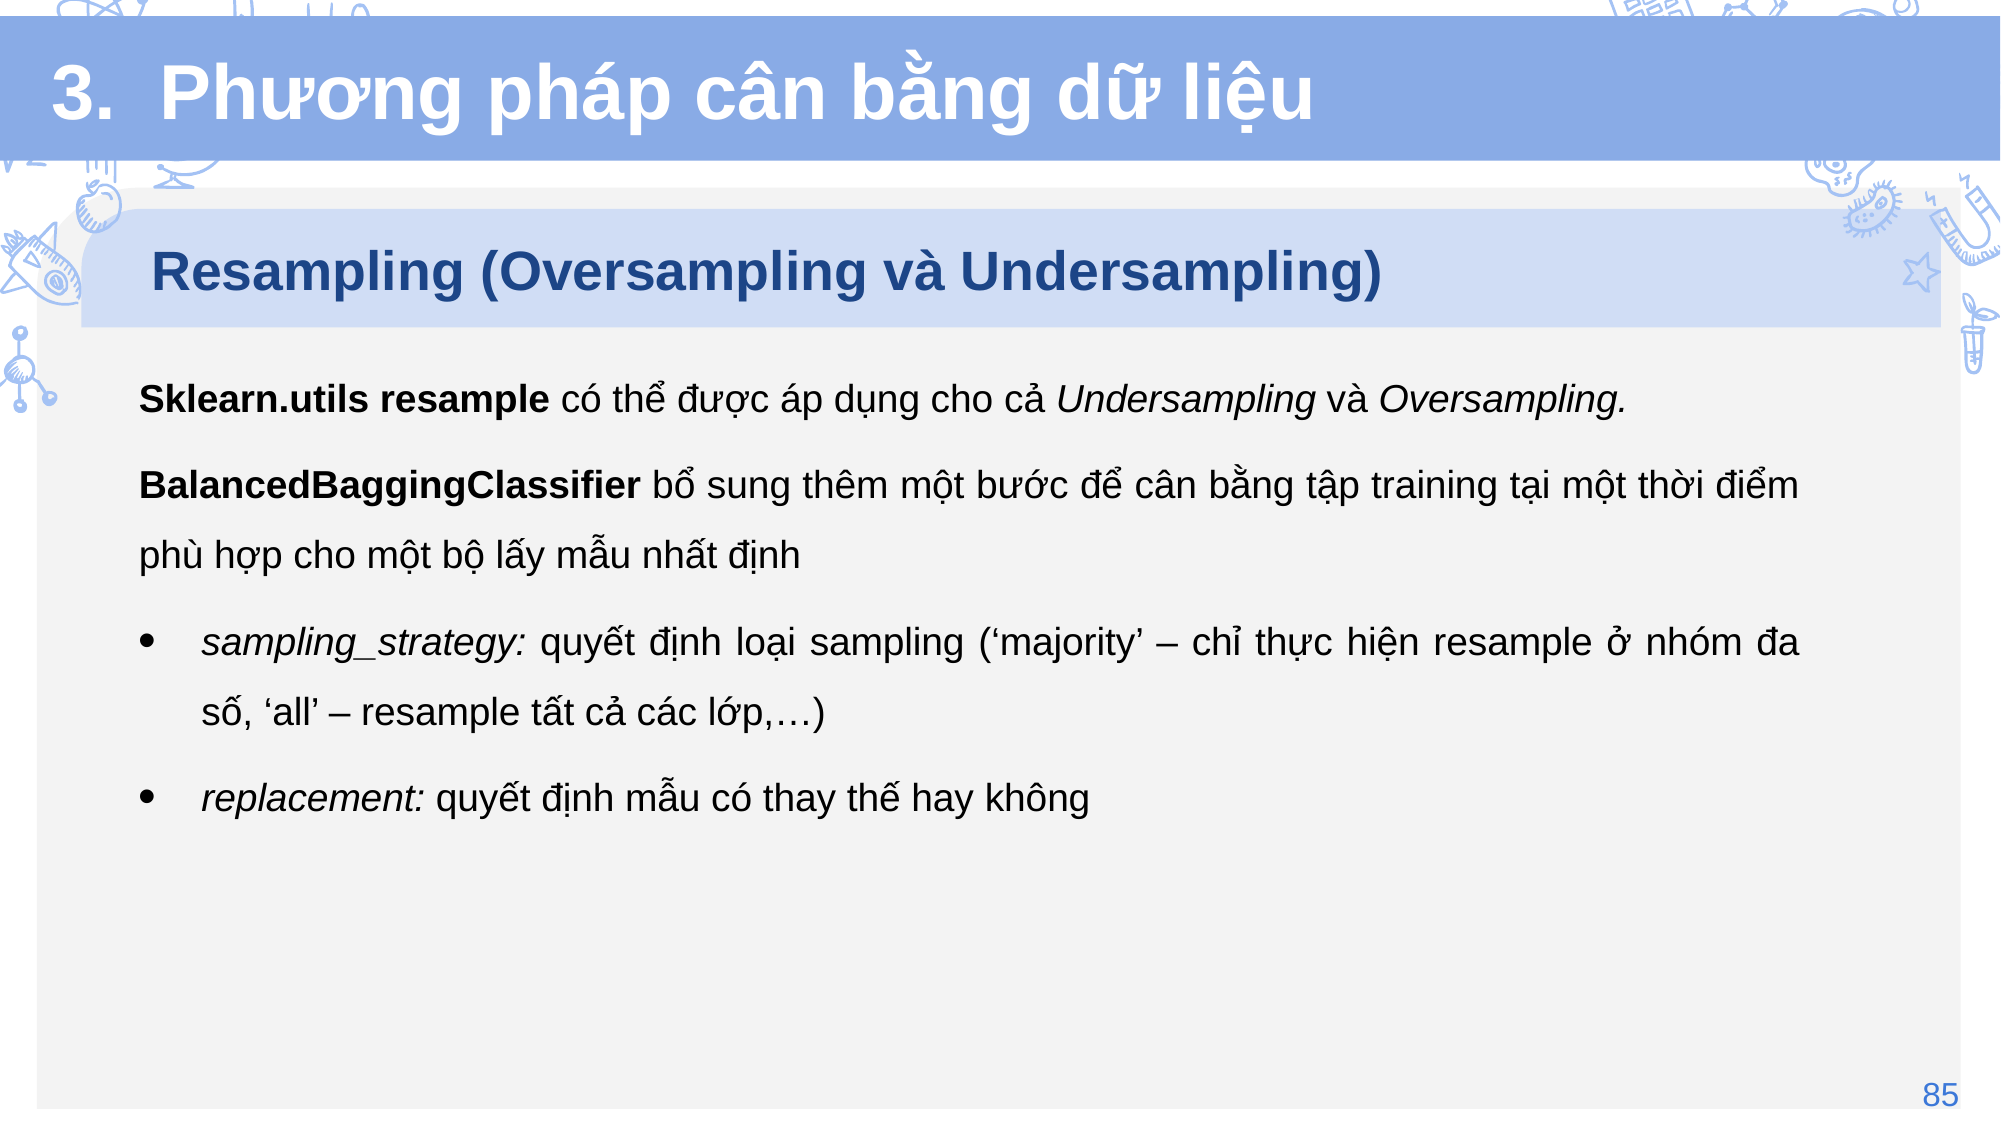

# 3.  Phương pháp cân bằng dữ liệu
Resampling (Oversampling và Undersampling)
Sklearn.utils resample có thể được áp dụng cho cả Undersampling và Oversampling.
BalancedBaggingClassifier bổ sung thêm một bước để cân bằng tập training tại một thời điểm phù hợp cho một bộ lấy mẫu nhất định
sampling_strategy: quyết định loại sampling (‘majority’ – chỉ thực hiện resample ở nhóm đa số, ‘all’ – resample tất cả các lớp,…)
replacement: quyết định mẫu có thay thế hay không

85